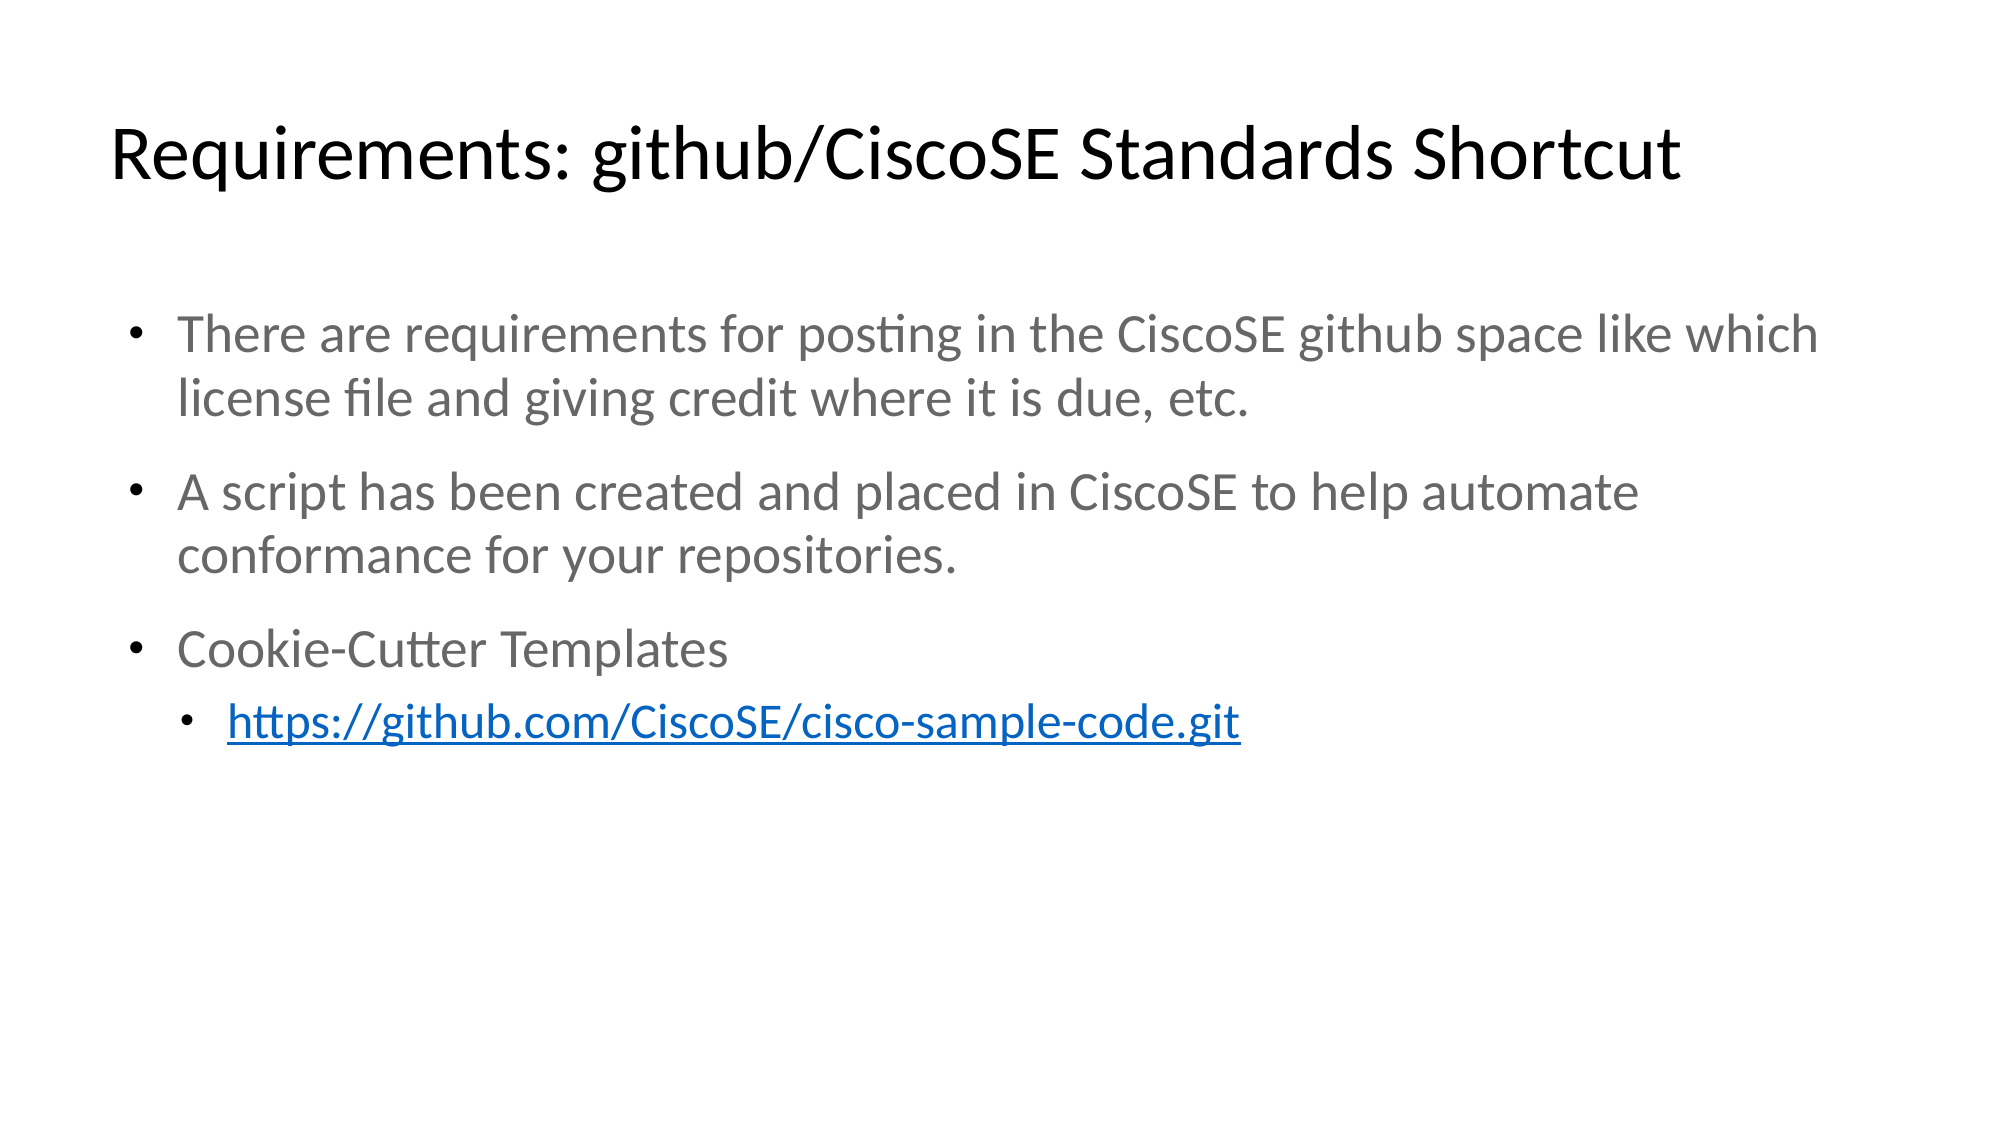

# Requirements: github/CiscoSE Standards Shortcut
There are requirements for posting in the CiscoSE github space like which license file and giving credit where it is due, etc.
A script has been created and placed in CiscoSE to help automate conformance for your repositories.
Cookie-Cutter Templates
https://github.com/CiscoSE/cisco-sample-code.git